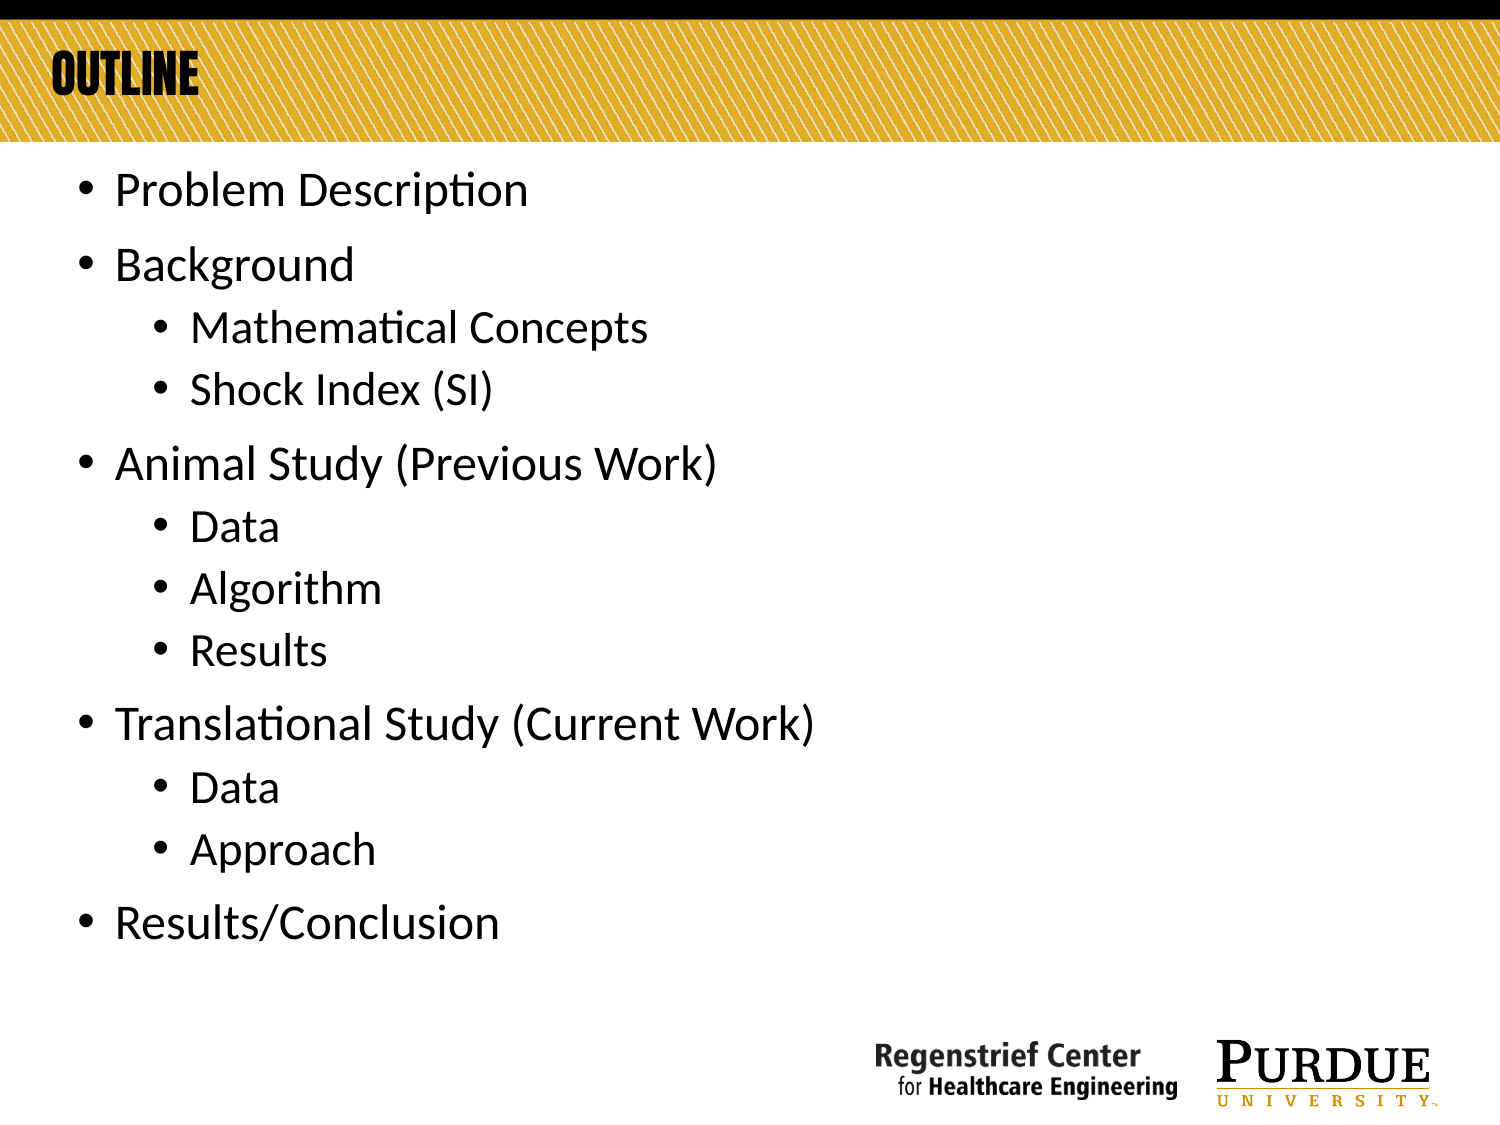

Outline
Problem Description
Background
Mathematical Concepts
Shock Index (SI)
Animal Study (Previous Work)
Data
Algorithm
Results
Translational Study (Current Work)
Data
Approach
Results/Conclusion